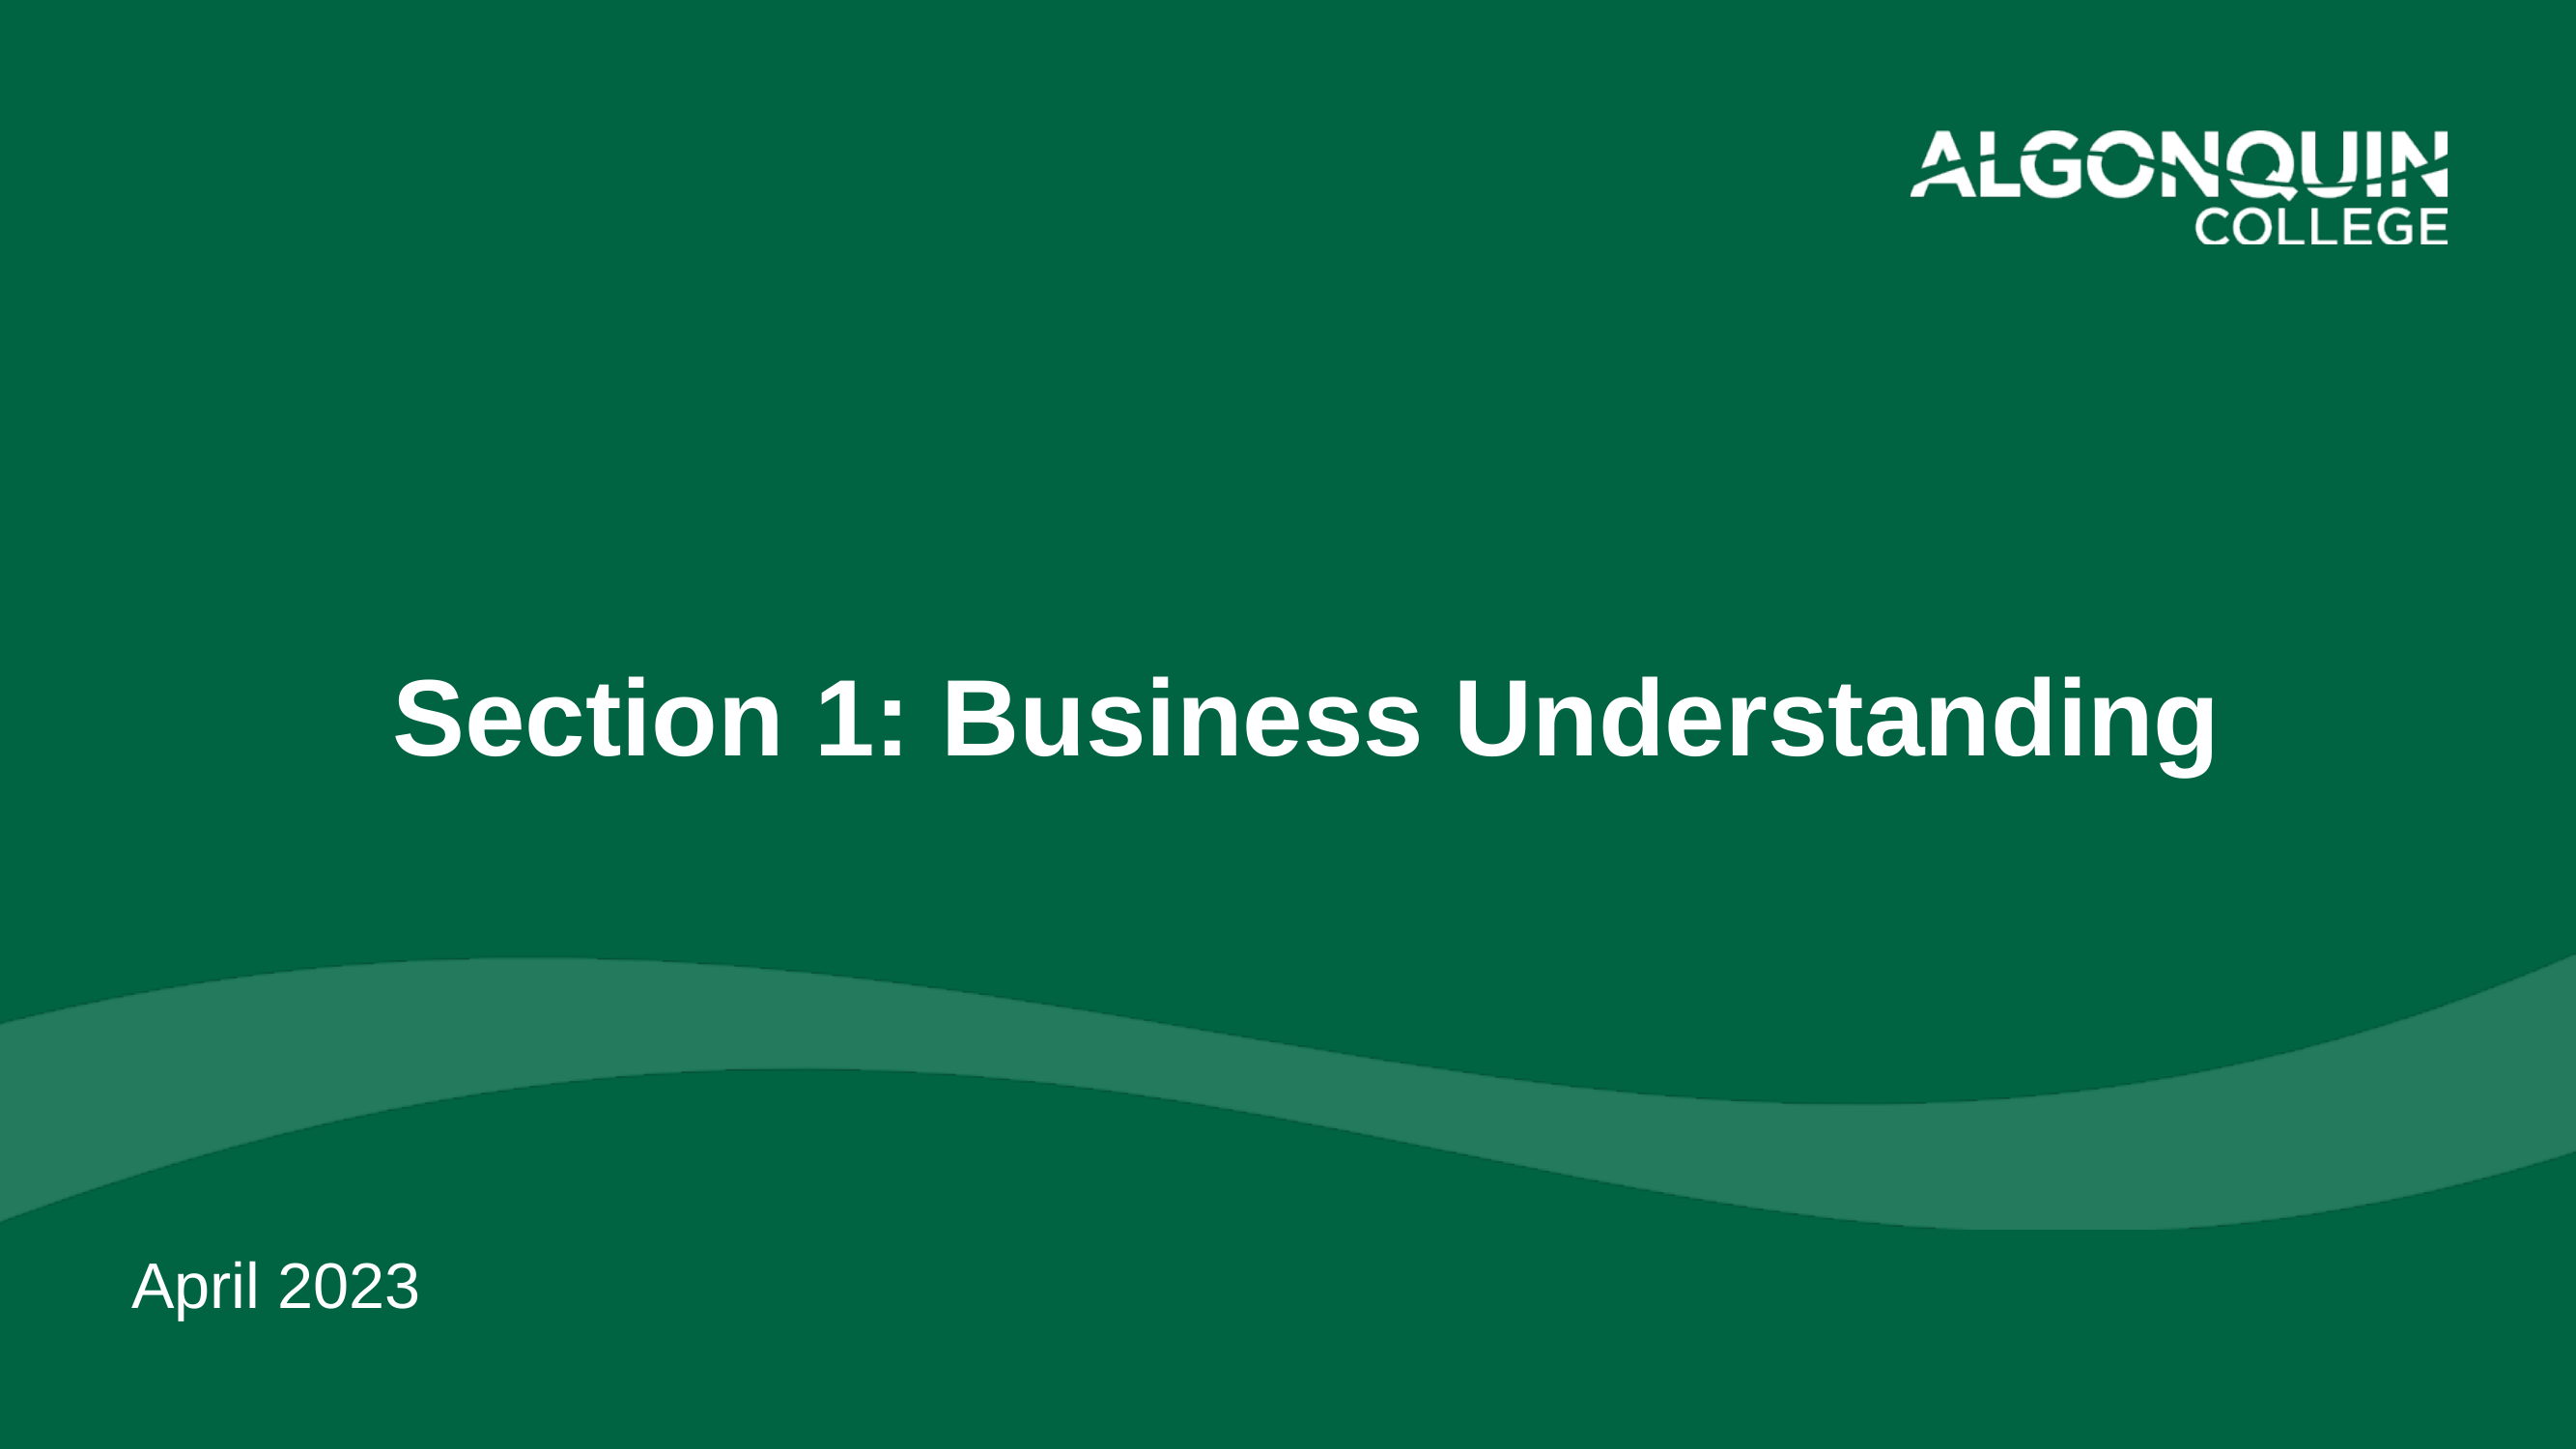

# Section 1: Business Understanding
April 2023